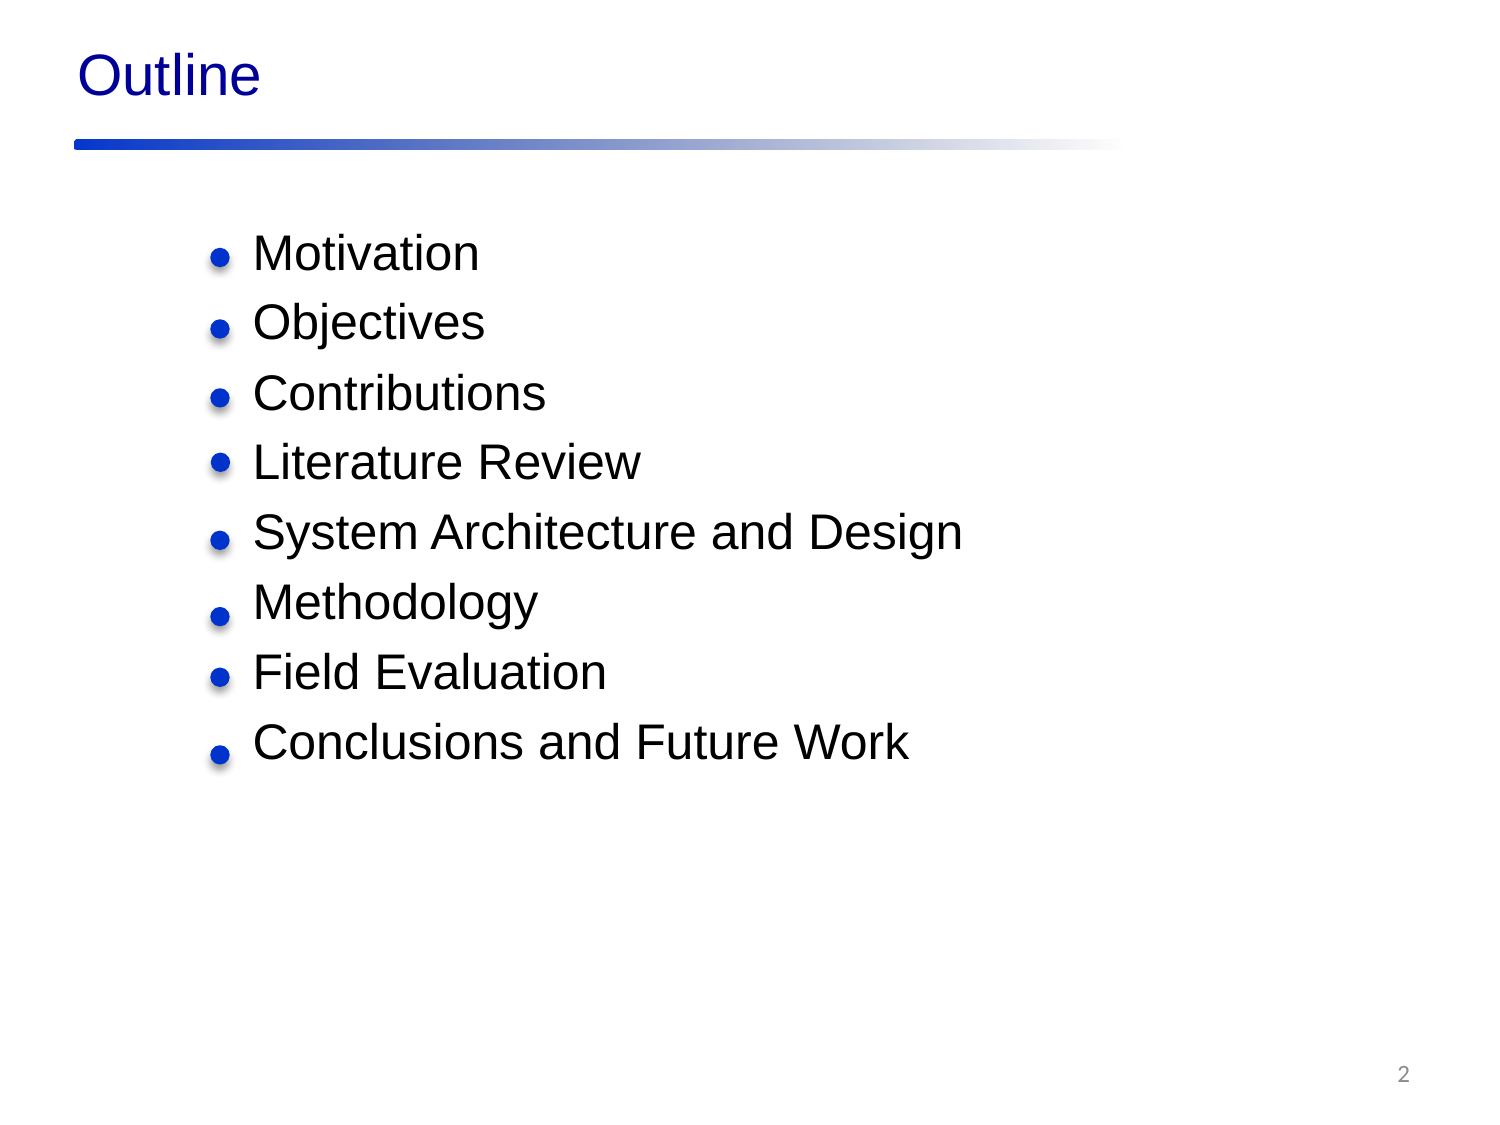

Outline

	Motivation
	Objectives
	Contributions
	Literature Review
	System Architecture and Design
	Methodology
	Field Evaluation
	Conclusions and Future Work

2